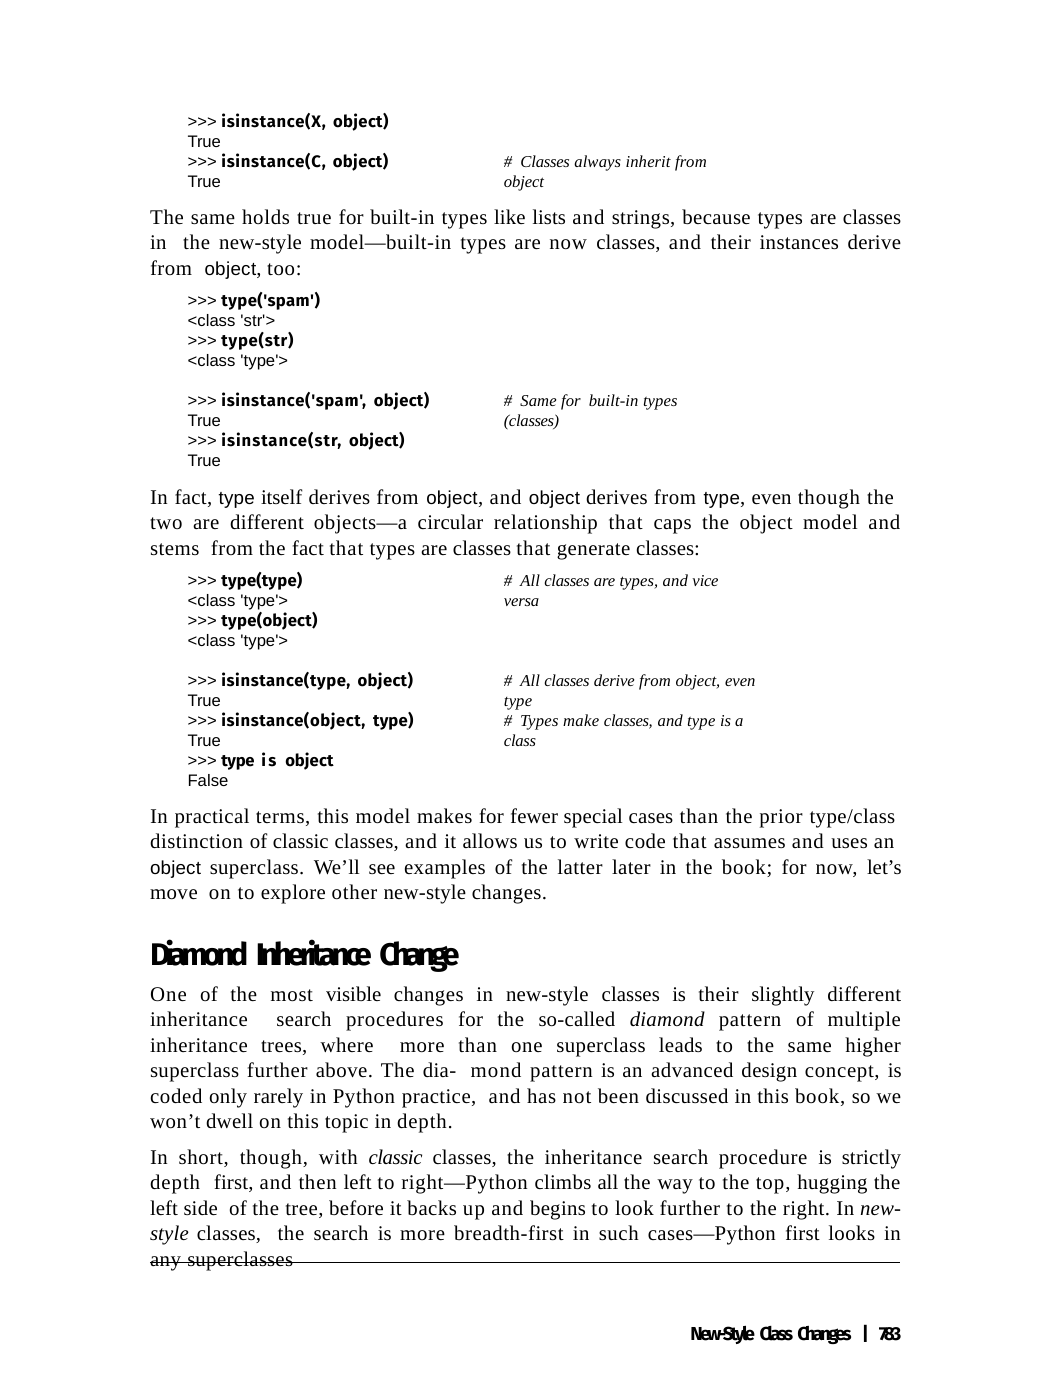

>>> isinstance(X, object)
True
>>> isinstance(C, object)
True
# Classes always inherit from object
The same holds true for built-in types like lists and strings, because types are classes in  the new-style model—built-in types are now classes, and their instances derive from  object, too:
>>> type('spam')
<class 'str'>
>>> type(str)
<class 'type'>
>>> isinstance('spam', object)
True
>>> isinstance(str, object)
True
# Same for built-in types (classes)
In fact, type itself derives from object, and object derives from type, even though the  two are different objects—a circular relationship that caps the object model and stems  from the fact that types are classes that generate classes:
>>> type(type)
<class 'type'>
>>> type(object)
<class 'type'>
# All classes are types, and vice versa
>>> isinstance(type, object)
True
>>> isinstance(object, type)
True
>>> type is object
False
# All classes derive from object, even type
# Types make classes, and type is a class
In practical terms, this model makes for fewer special cases than the prior type/class  distinction of classic classes, and it allows us to write code that assumes and uses an  object superclass. We’ll see examples of the latter later in the book; for now, let’s move  on to explore other new-style changes.

Diamond Inheritance Change
One of the most visible changes in new-style classes is their slightly different inheritance  search procedures for the so-called diamond pattern of multiple inheritance trees, where  more than one superclass leads to the same higher superclass further above. The dia-  mond pattern is an advanced design concept, is coded only rarely in Python practice,  and has not been discussed in this book, so we won’t dwell on this topic in depth.
In short, though, with classic classes, the inheritance search procedure is strictly depth  first, and then left to right—Python climbs all the way to the top, hugging the left side  of the tree, before it backs up and begins to look further to the right. In new-style classes,  the search is more breadth-first in such cases—Python first looks in any superclasses

New-Style Class Changes  |  783